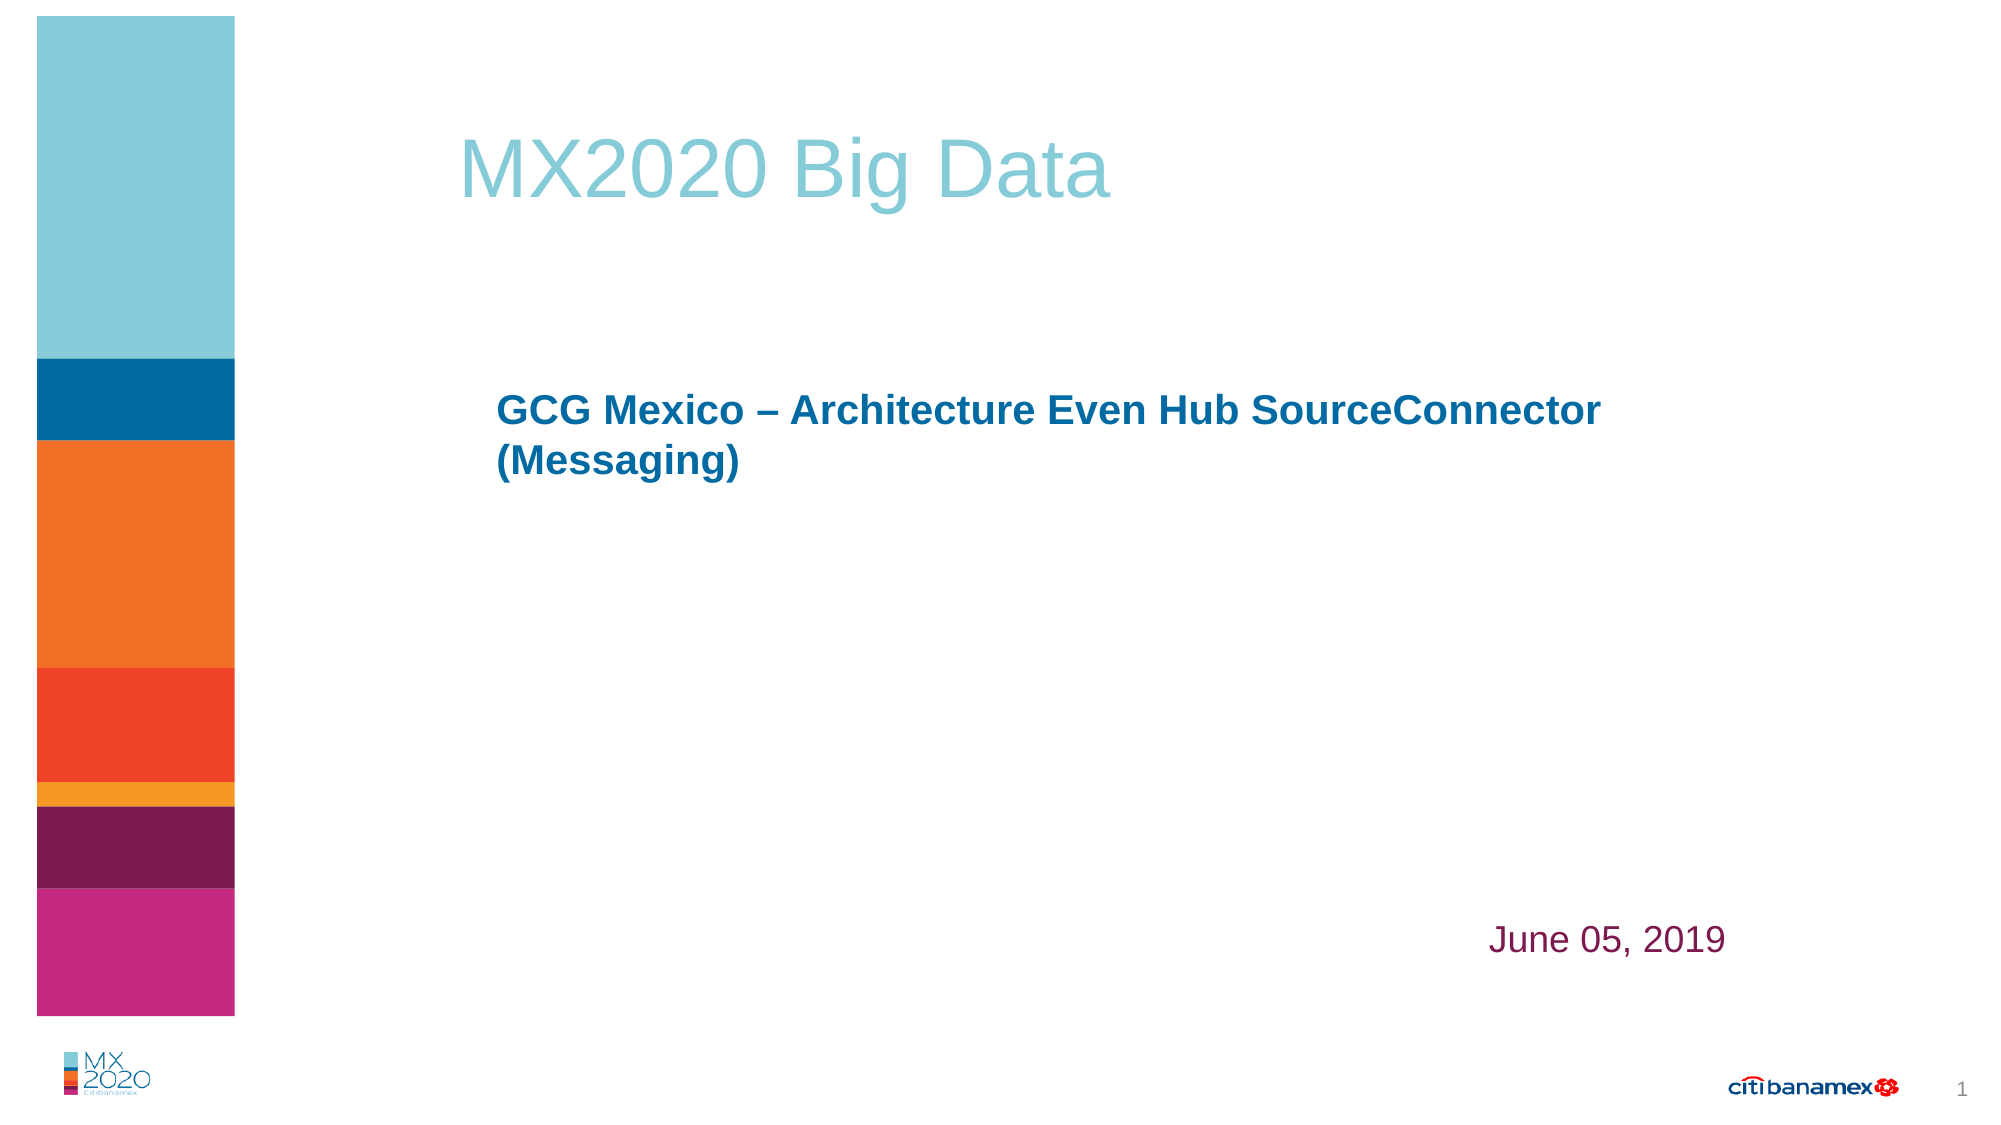

MX2020 Big Data
GCG Mexico – Architecture Even Hub SourceConnector  (Messaging)
June 05, 2019